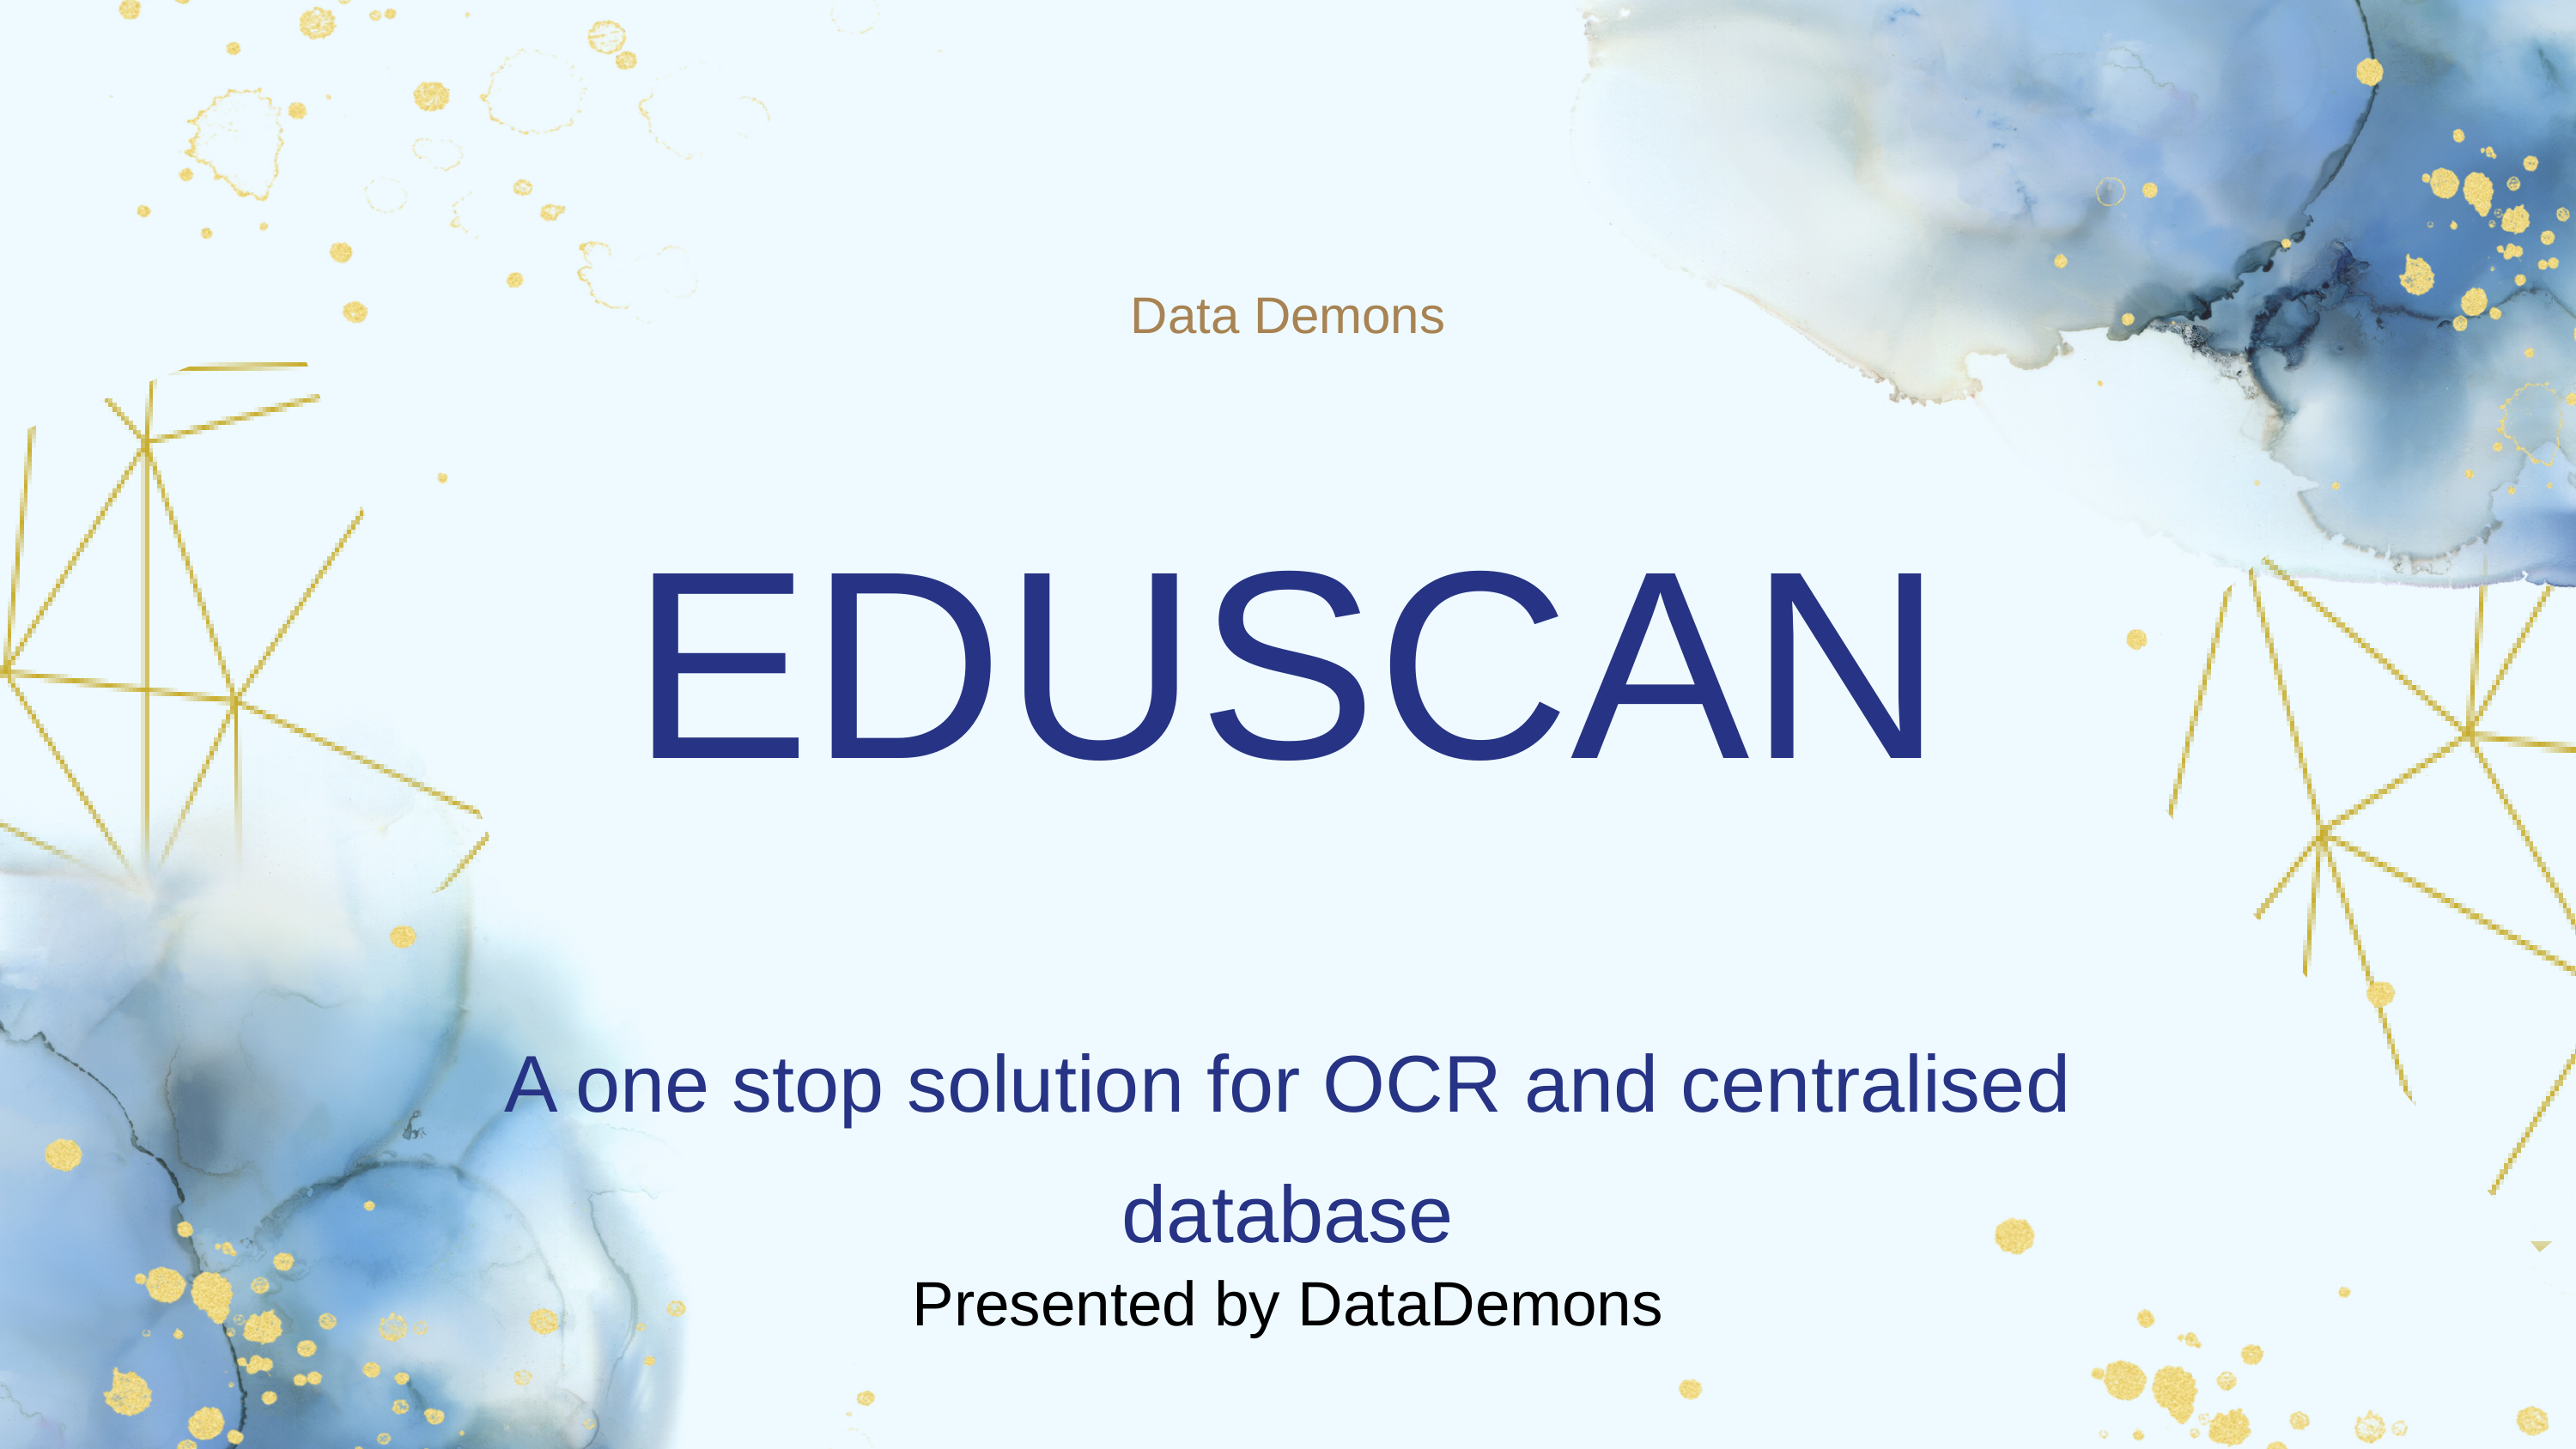

Data Demons

EDUSCAN

A one stop solution for OCR and centralised database
Presented by DataDemons